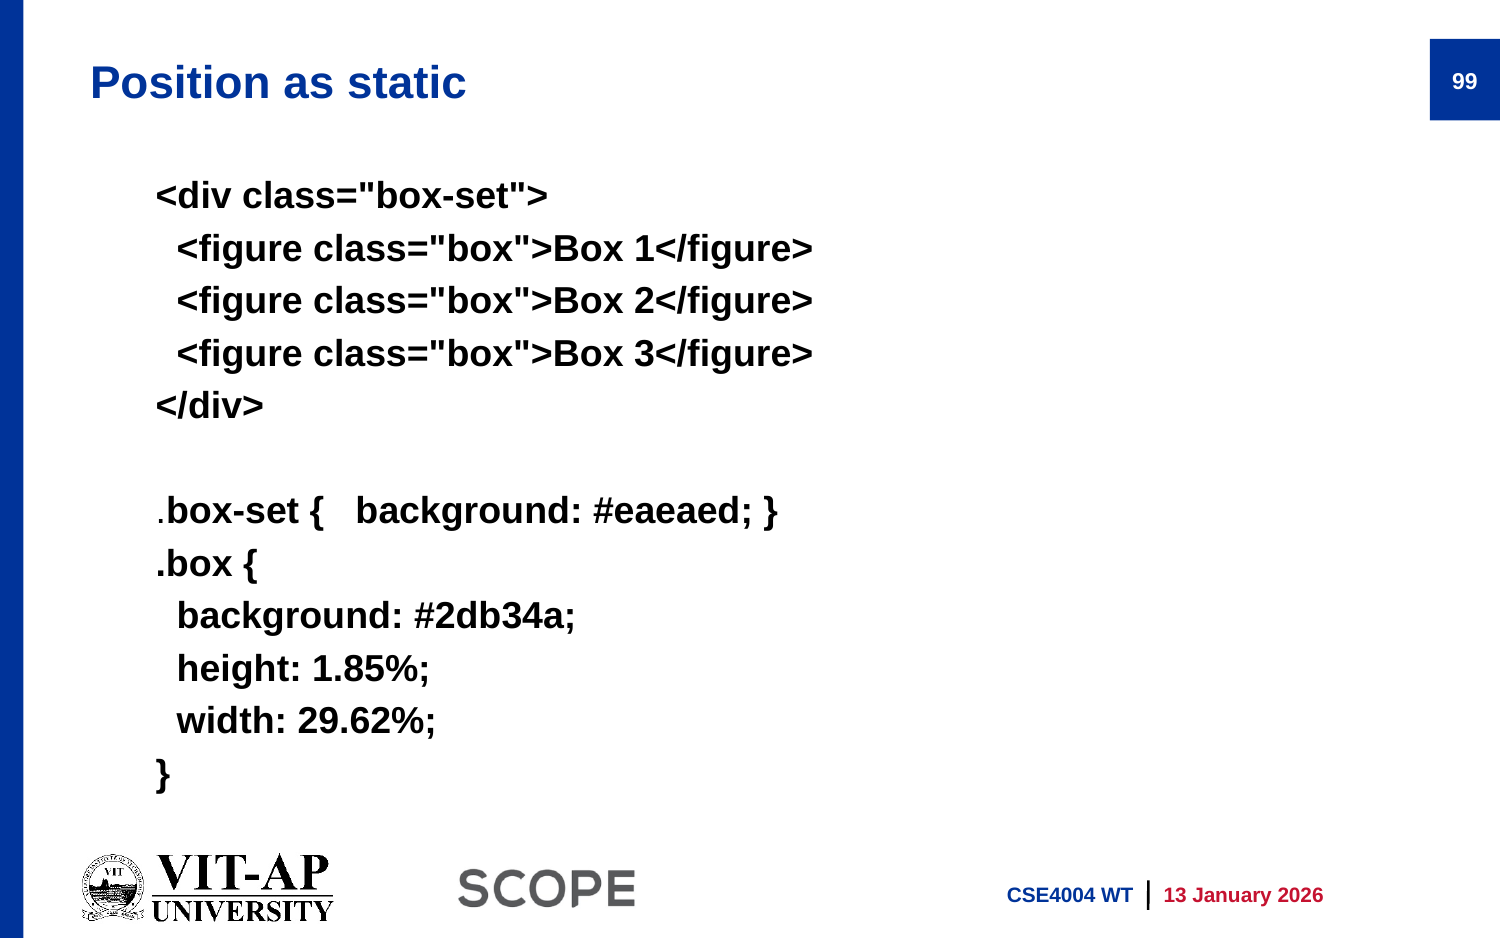

# Position as static
99
<div class="box-set">
  <figure class="box">Box 1</figure>
  <figure class="box">Box 2</figure>
  <figure class="box">Box 3</figure>
</div>

.box-set {   background: #eaeaed; }
.box {
  background: #2db34a;
  height: 1.85%;
  width: 29.62%;
}

CSE4004 WT
13 January 2026